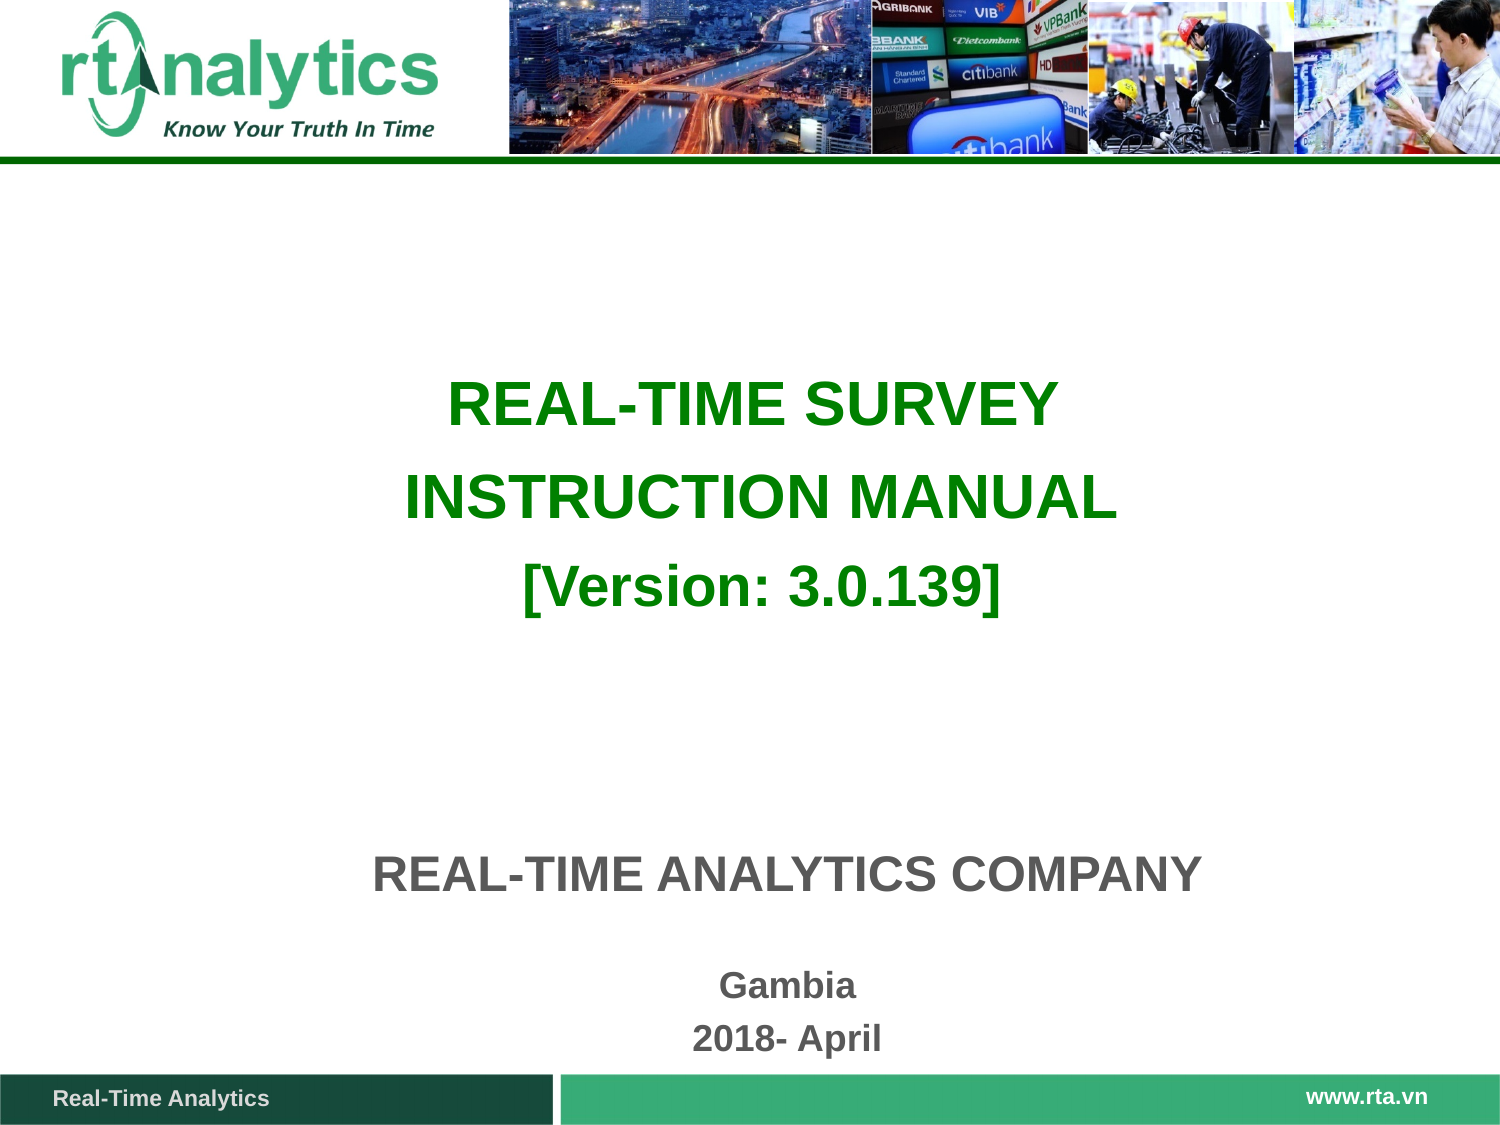

# REAL-TIME SURVEY INSTRUCTION MANUAL [Version: 3.0.139]

REAL-TIME ANALYTICS COMPANY

Gambia
2018- April